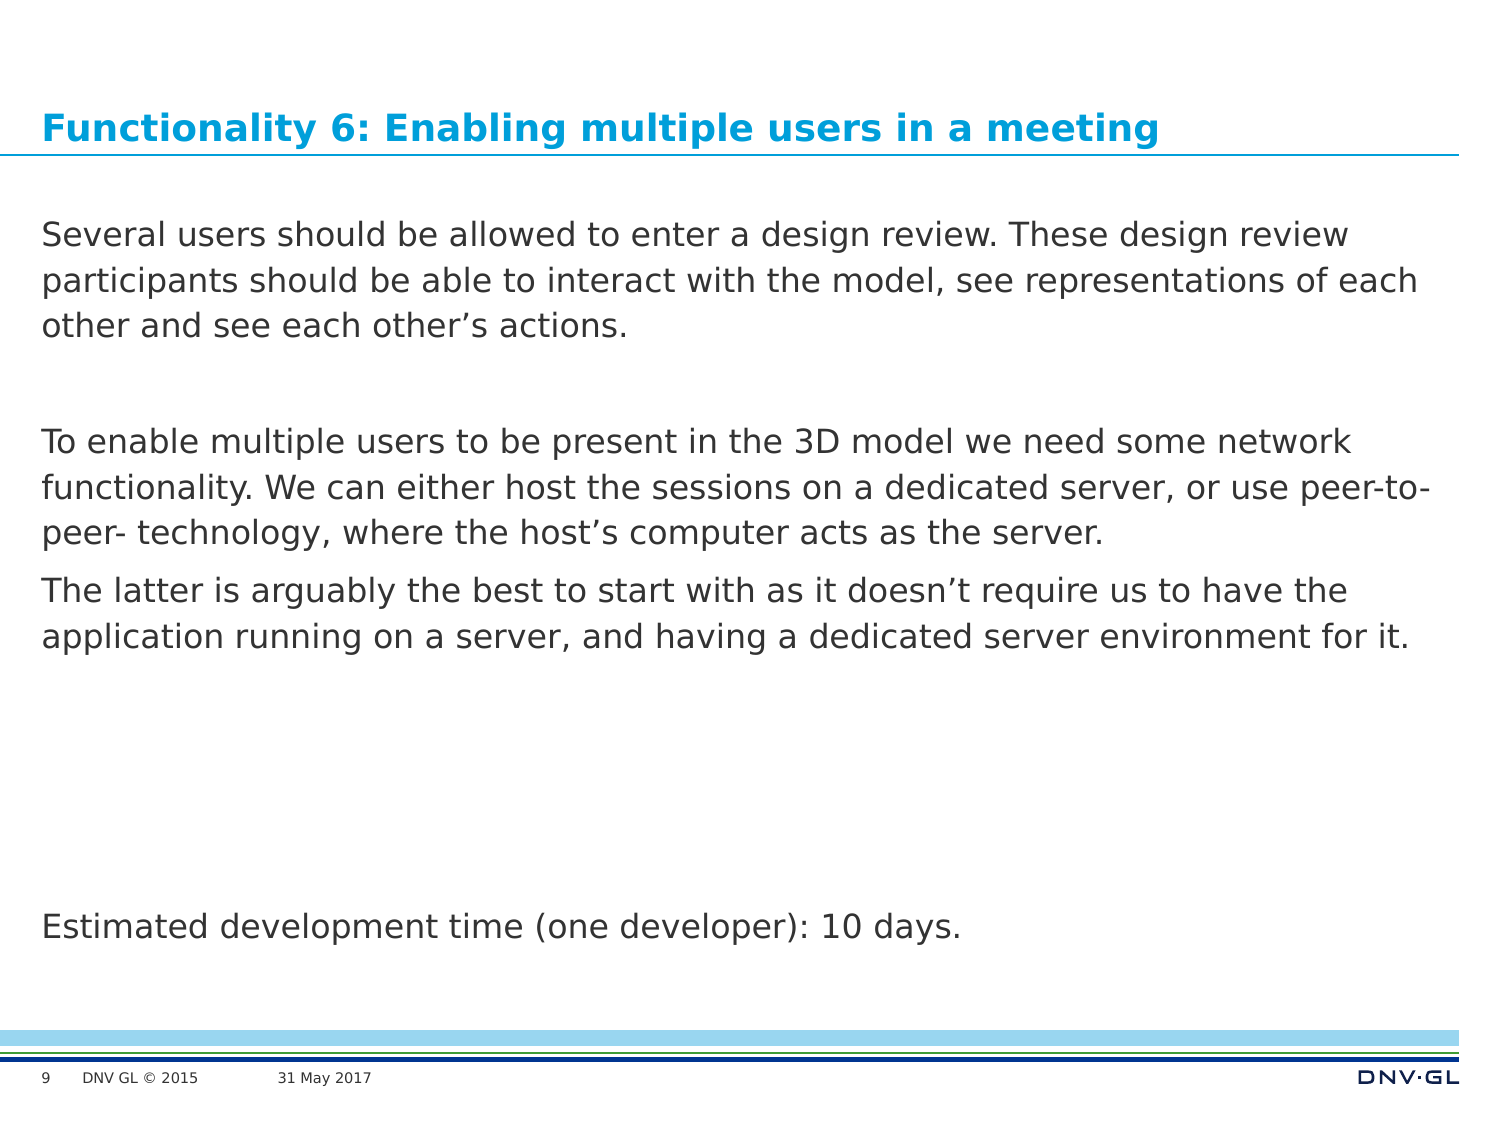

# Functionality 6: Enabling multiple users in a meeting
Several users should be allowed to enter a design review. These design review participants should be able to interact with the model, see representations of each other and see each other’s actions.

To enable multiple users to be present in the 3D model we need some network functionality. We can either host the sessions on a dedicated server, or use peer-to-peer- technology, where the host’s computer acts as the server.
The latter is arguably the best to start with as it doesn’t require us to have the application running on a server, and having a dedicated server environment for it.

Estimated development time (one developer): 10 days.

9